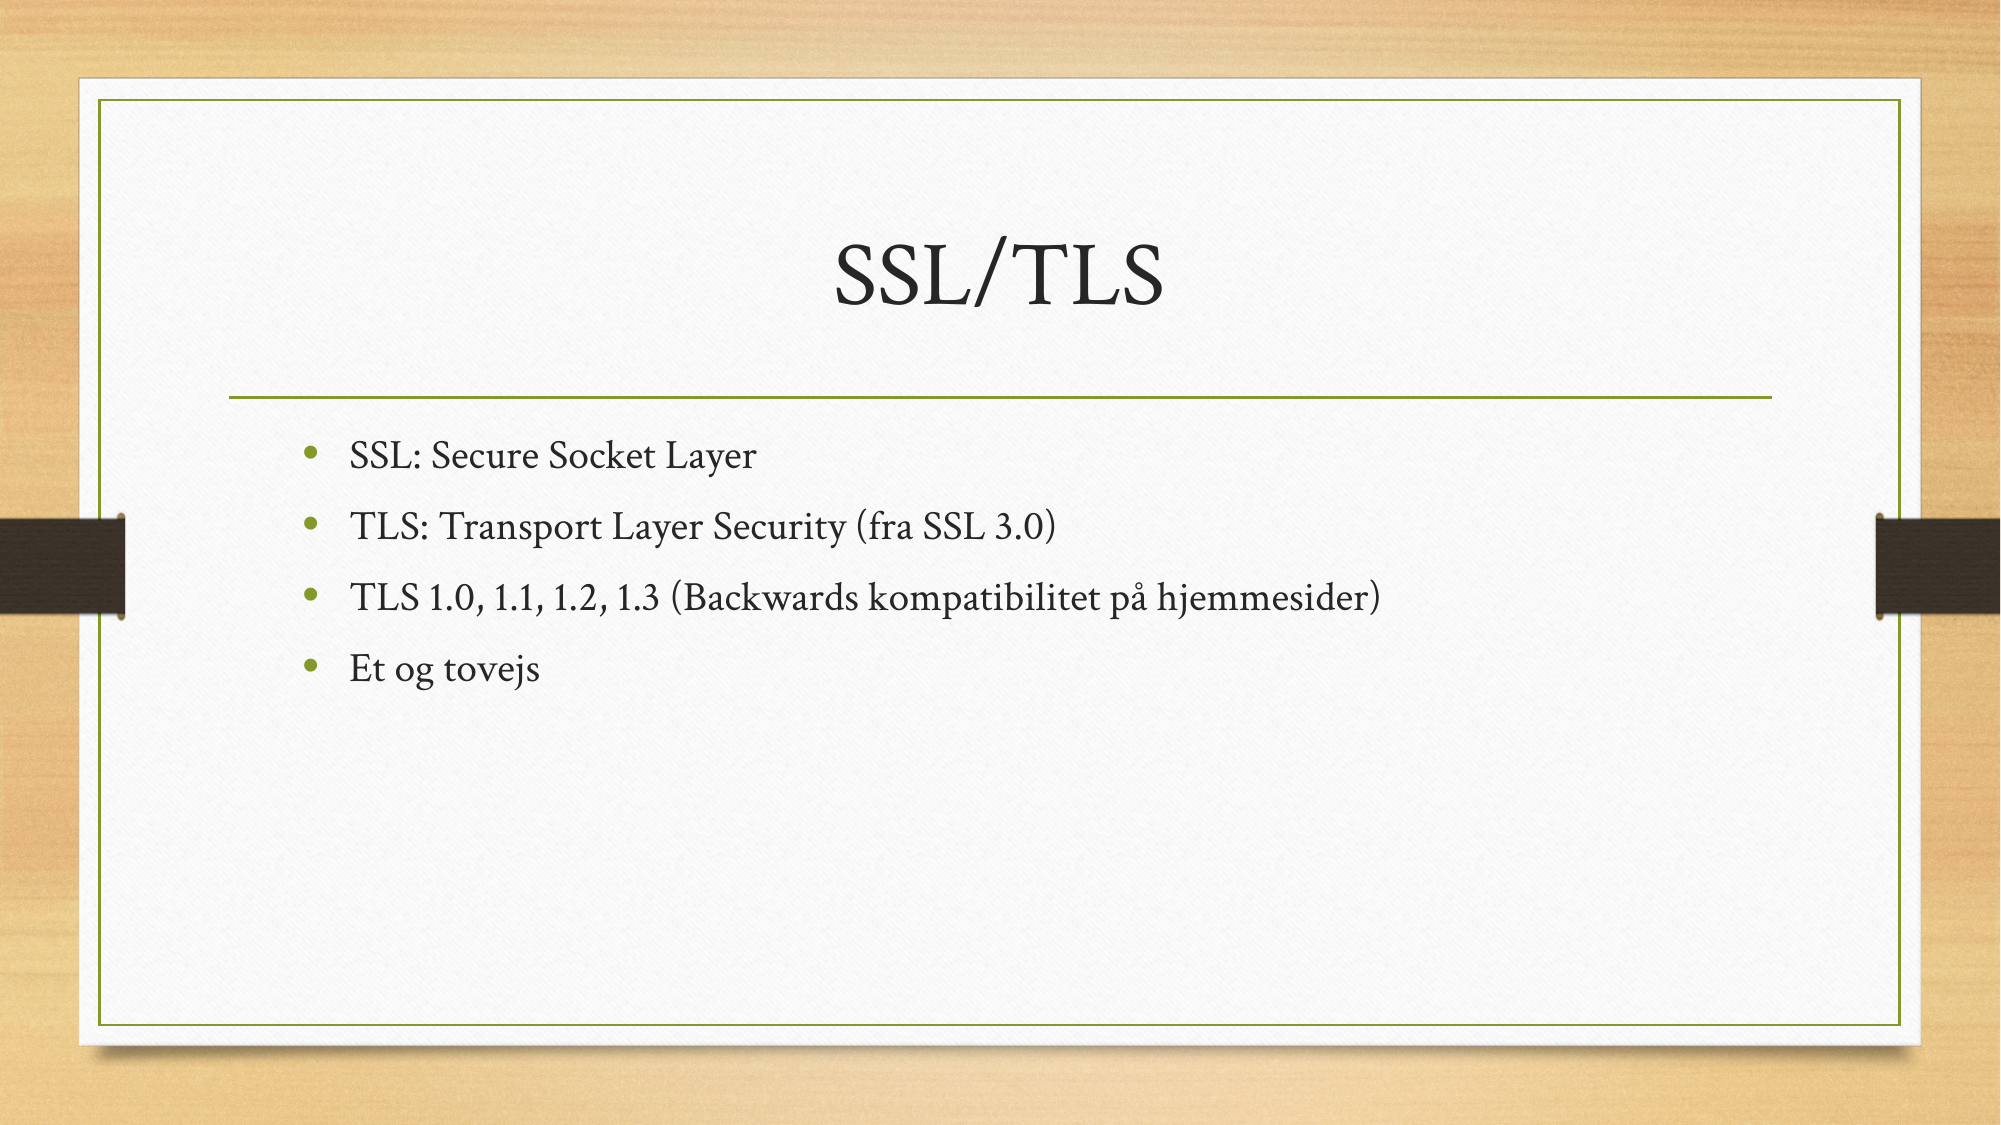

# SSL/TLS
SSL: Secure Socket Layer
TLS: Transport Layer Security (fra SSL 3.0)
TLS 1.0, 1.1, 1.2, 1.3 (Backwards kompatibilitet på hjemmesider)
Et og tovejs